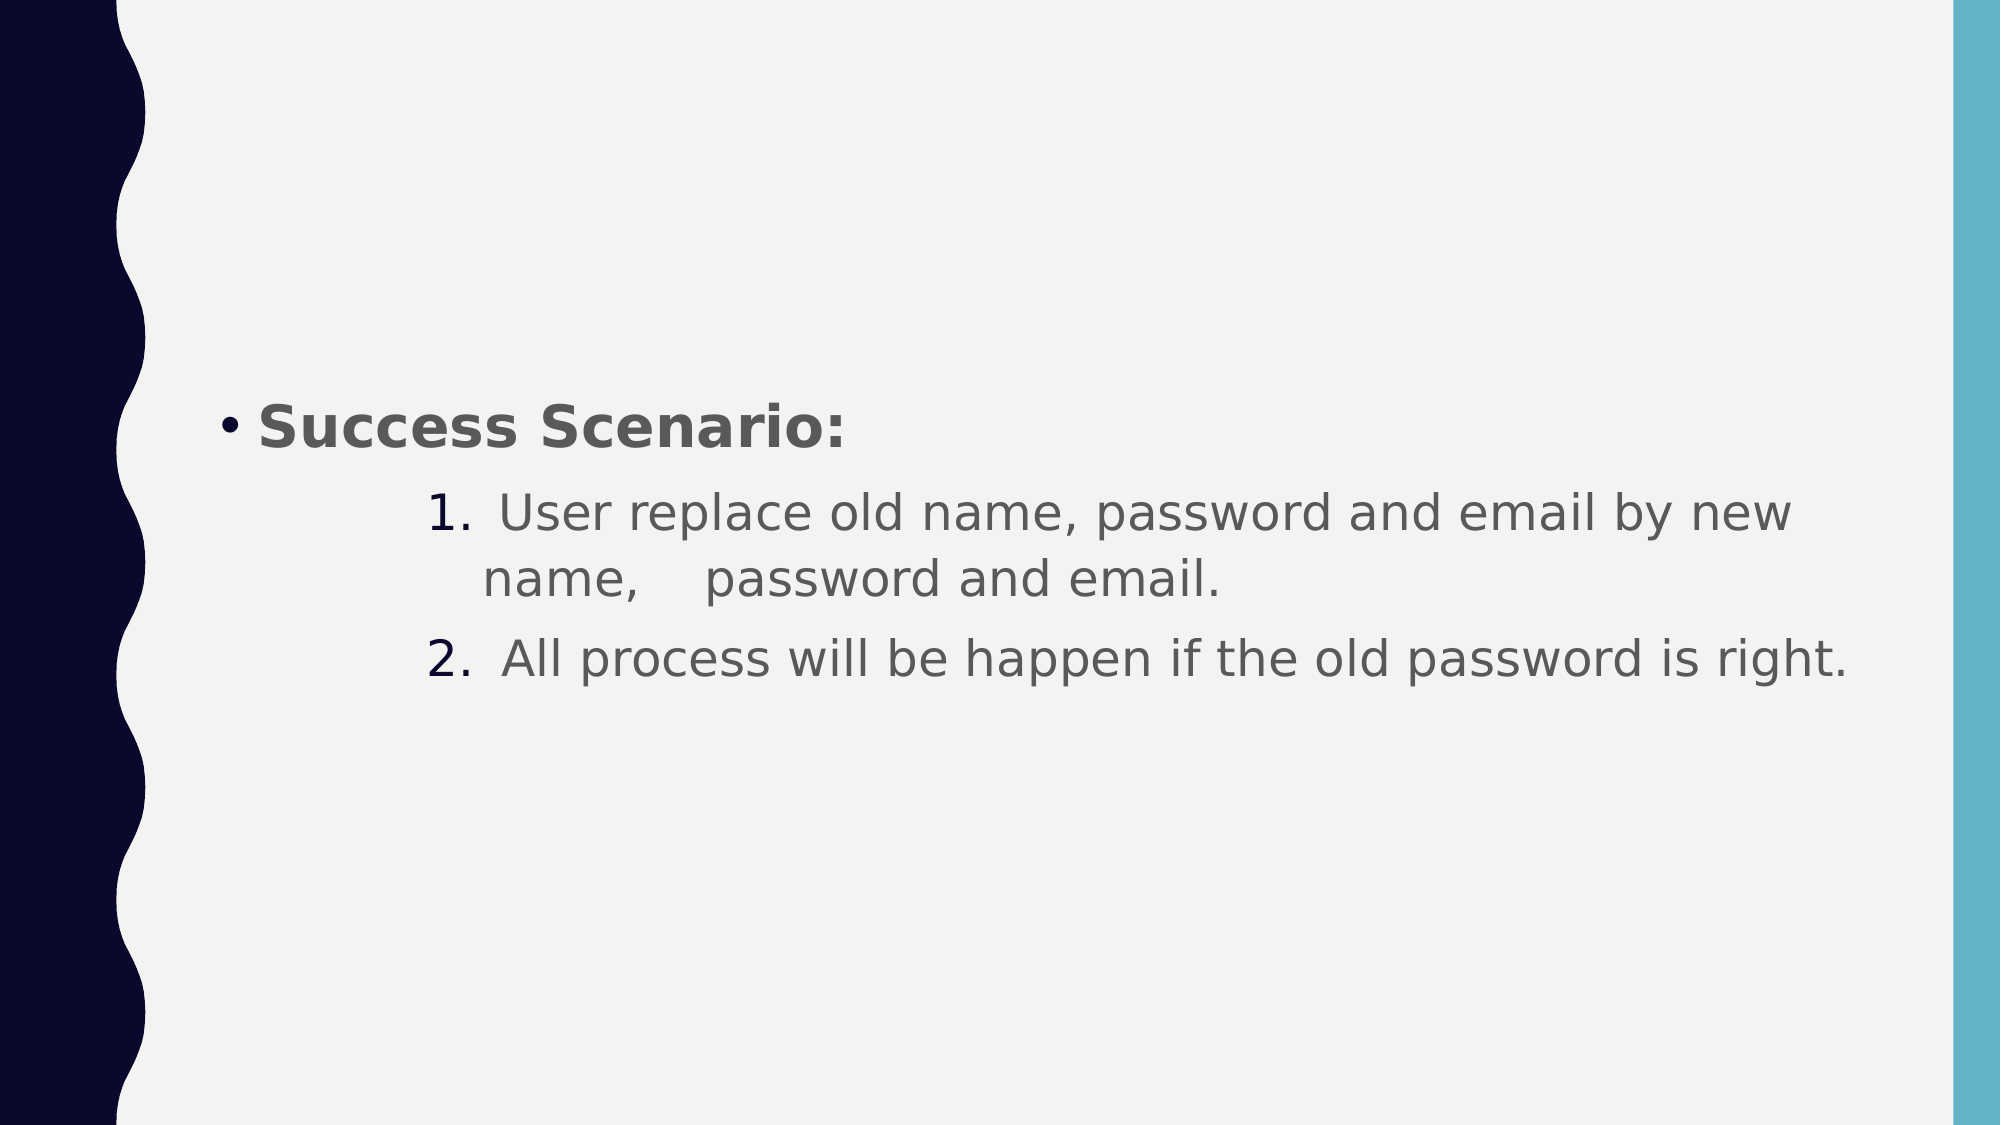

#
Success Scenario:
 User replace old name, password and email by new name,    password and email.
All process will be happen if the old password is right.